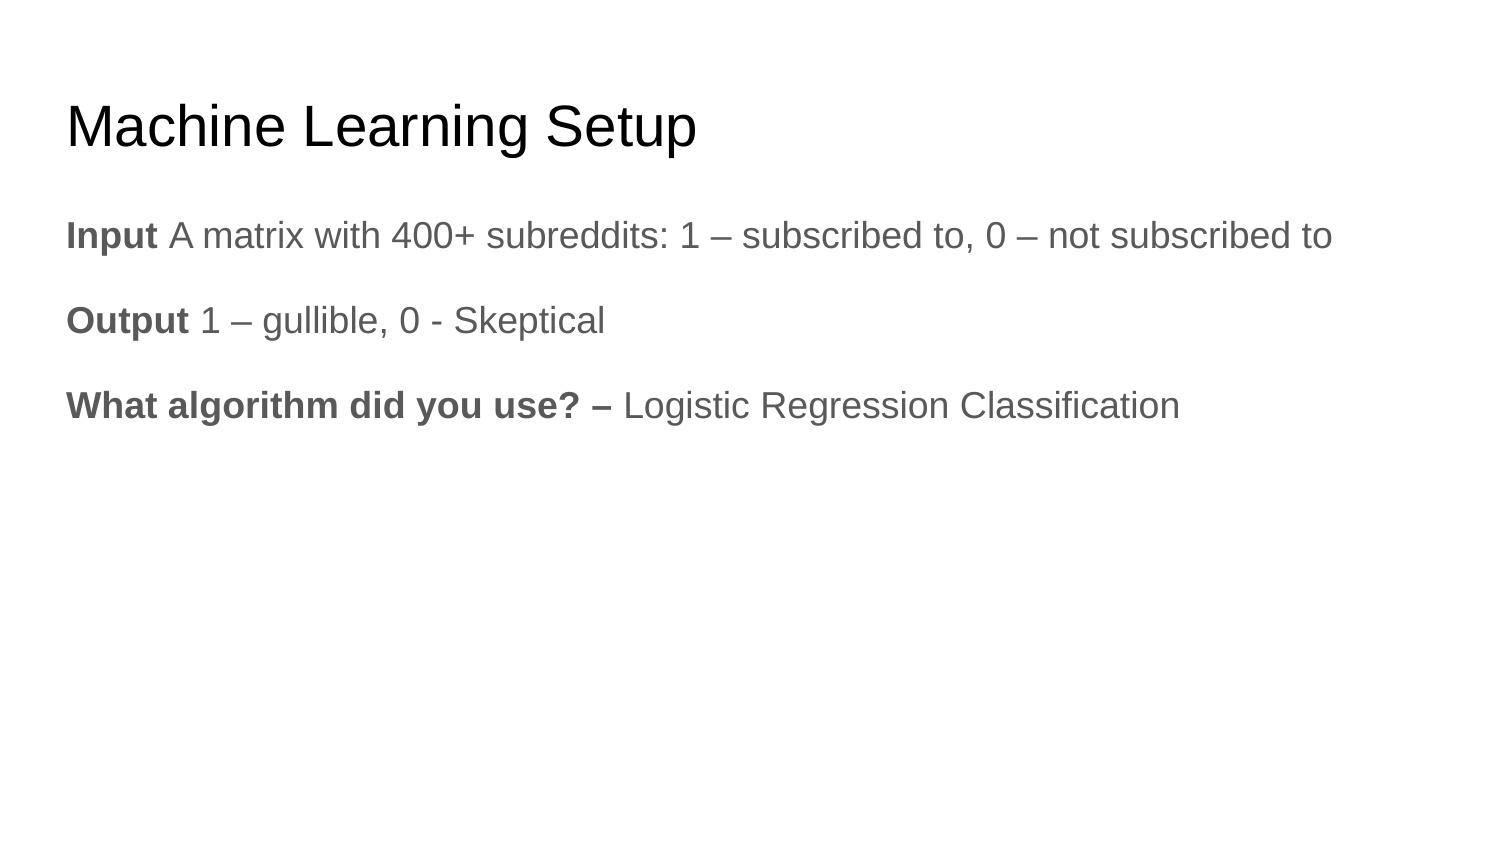

# Machine Learning Setup
Input A matrix with 400+ subreddits: 1 – subscribed to, 0 – not subscribed to
Output 1 – gullible, 0 - Skeptical
What algorithm did you use? – Logistic Regression Classification